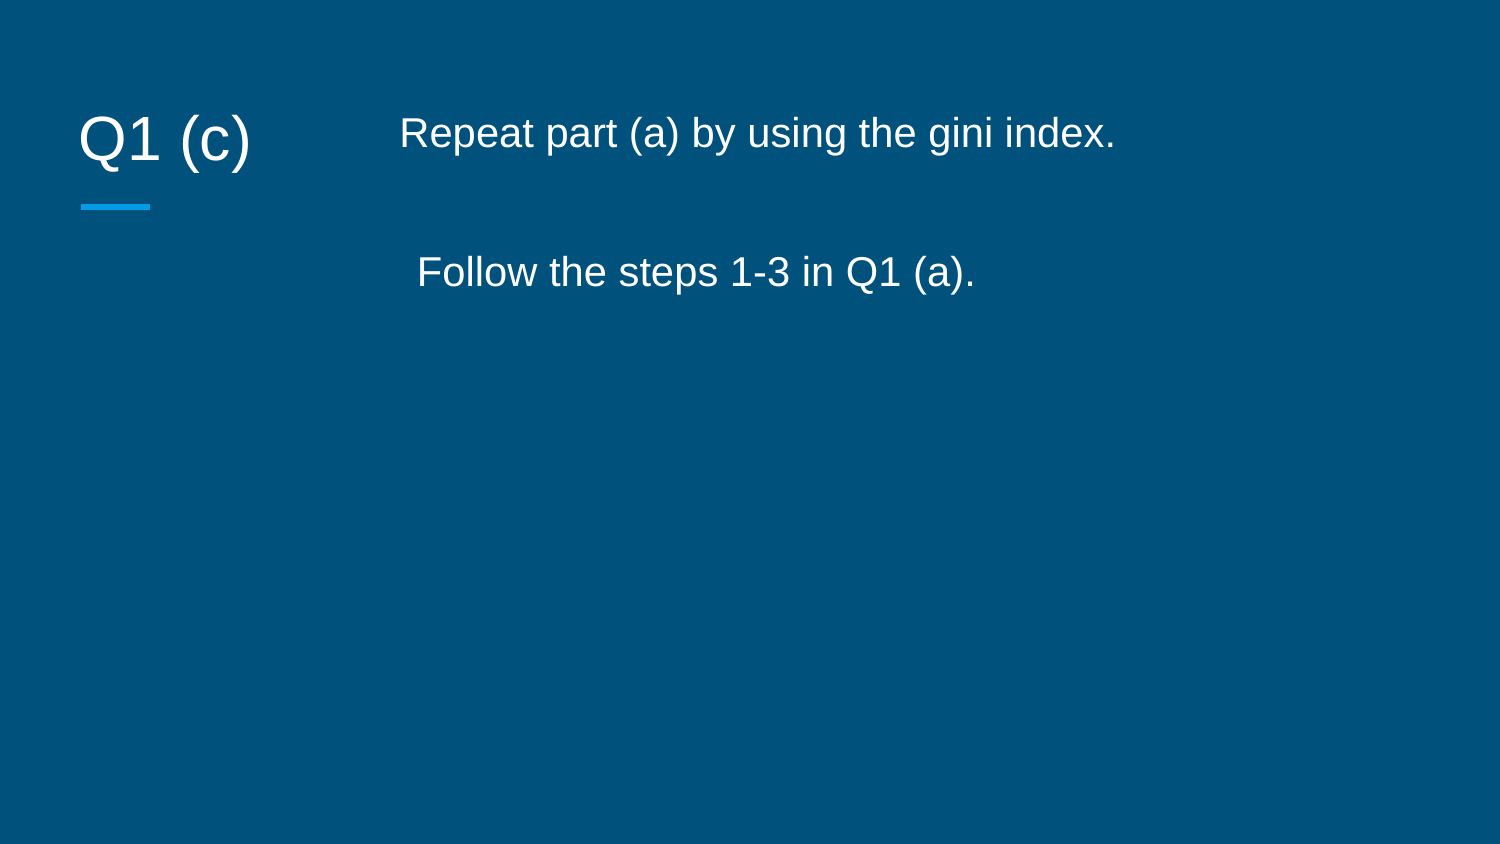

# Q1 (c)
Repeat part (a) by using the gini index.
Follow the steps 1-3 in Q1 (a).